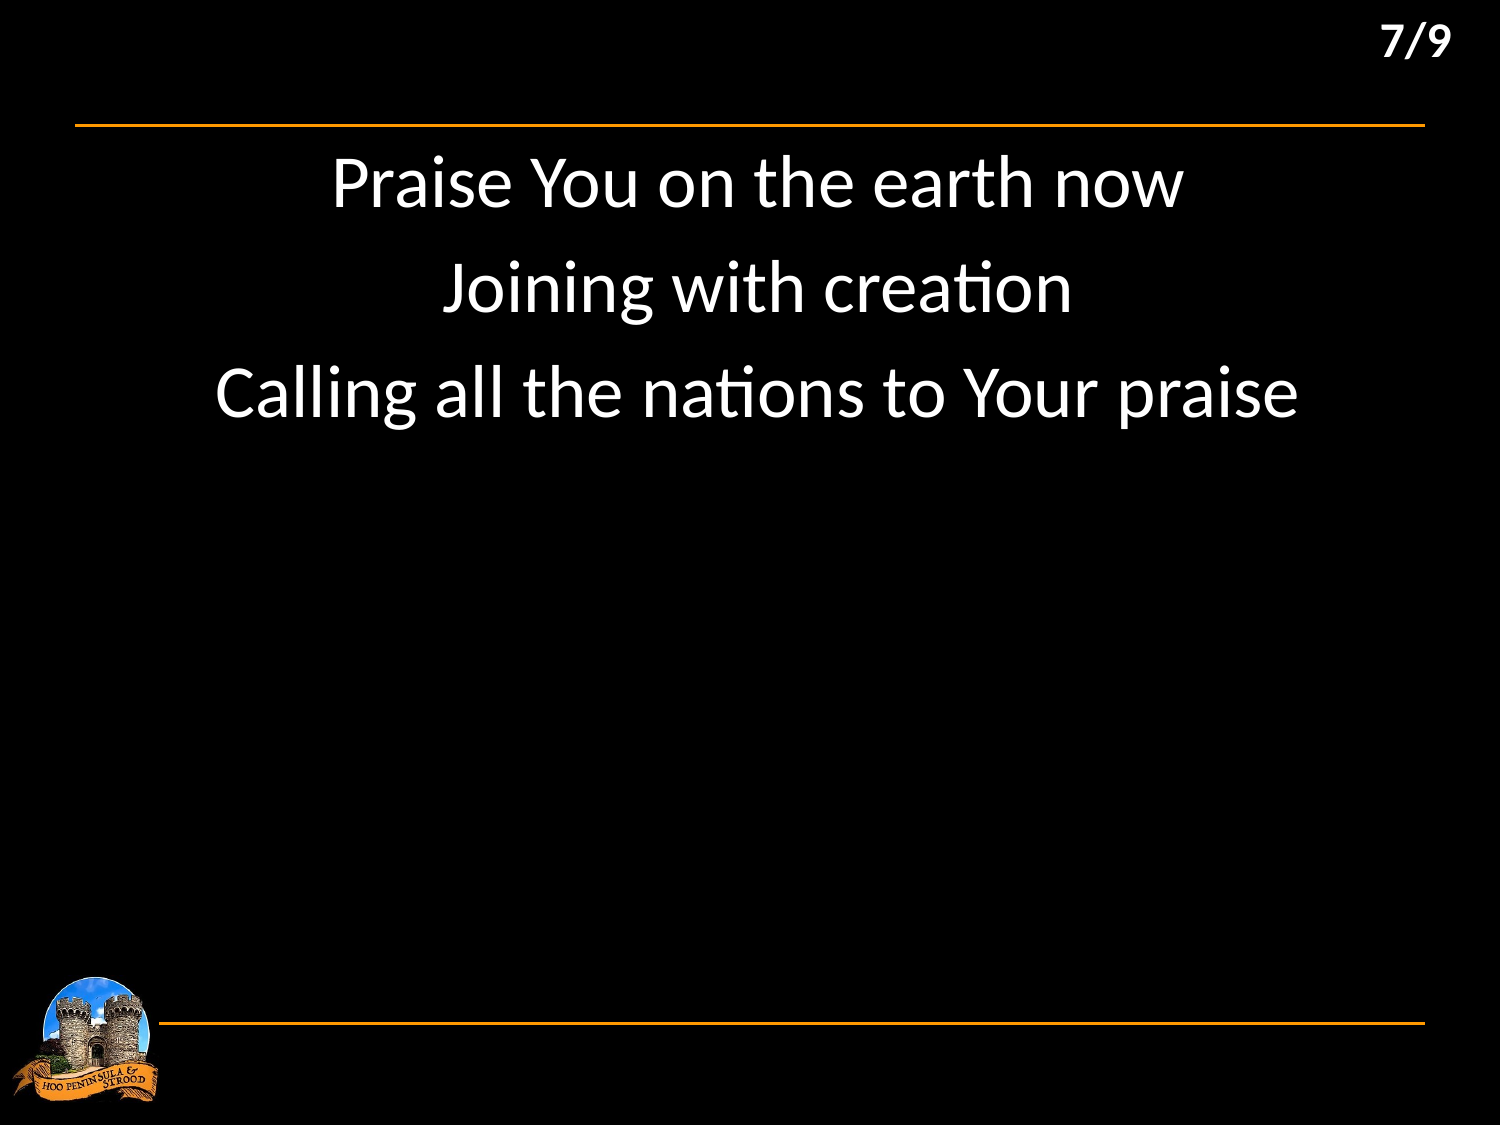

7/9
Praise You on the earth now
Joining with creation
Calling all the nations to Your praise